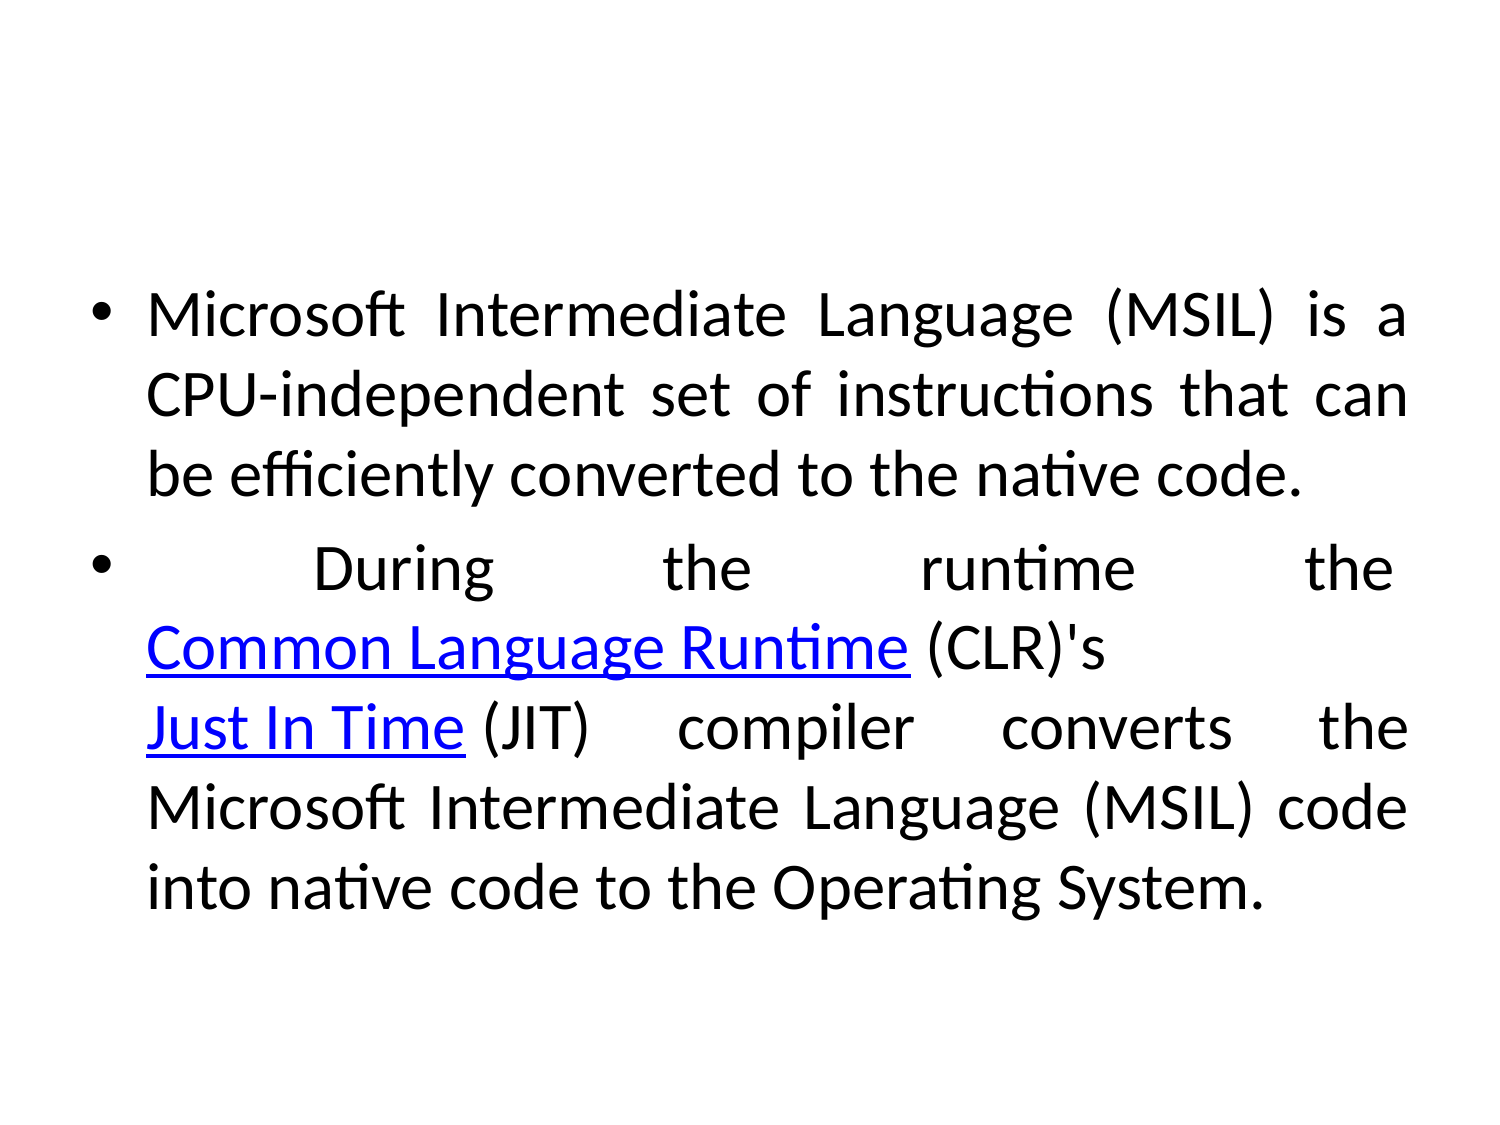

#
Microsoft Intermediate Language (MSIL) is a CPU-independent set of instructions that can be efficiently converted to the native code.
 During the runtime the Common Language Runtime (CLR)'s Just In Time (JIT) compiler converts the Microsoft Intermediate Language (MSIL) code into native code to the Operating System.